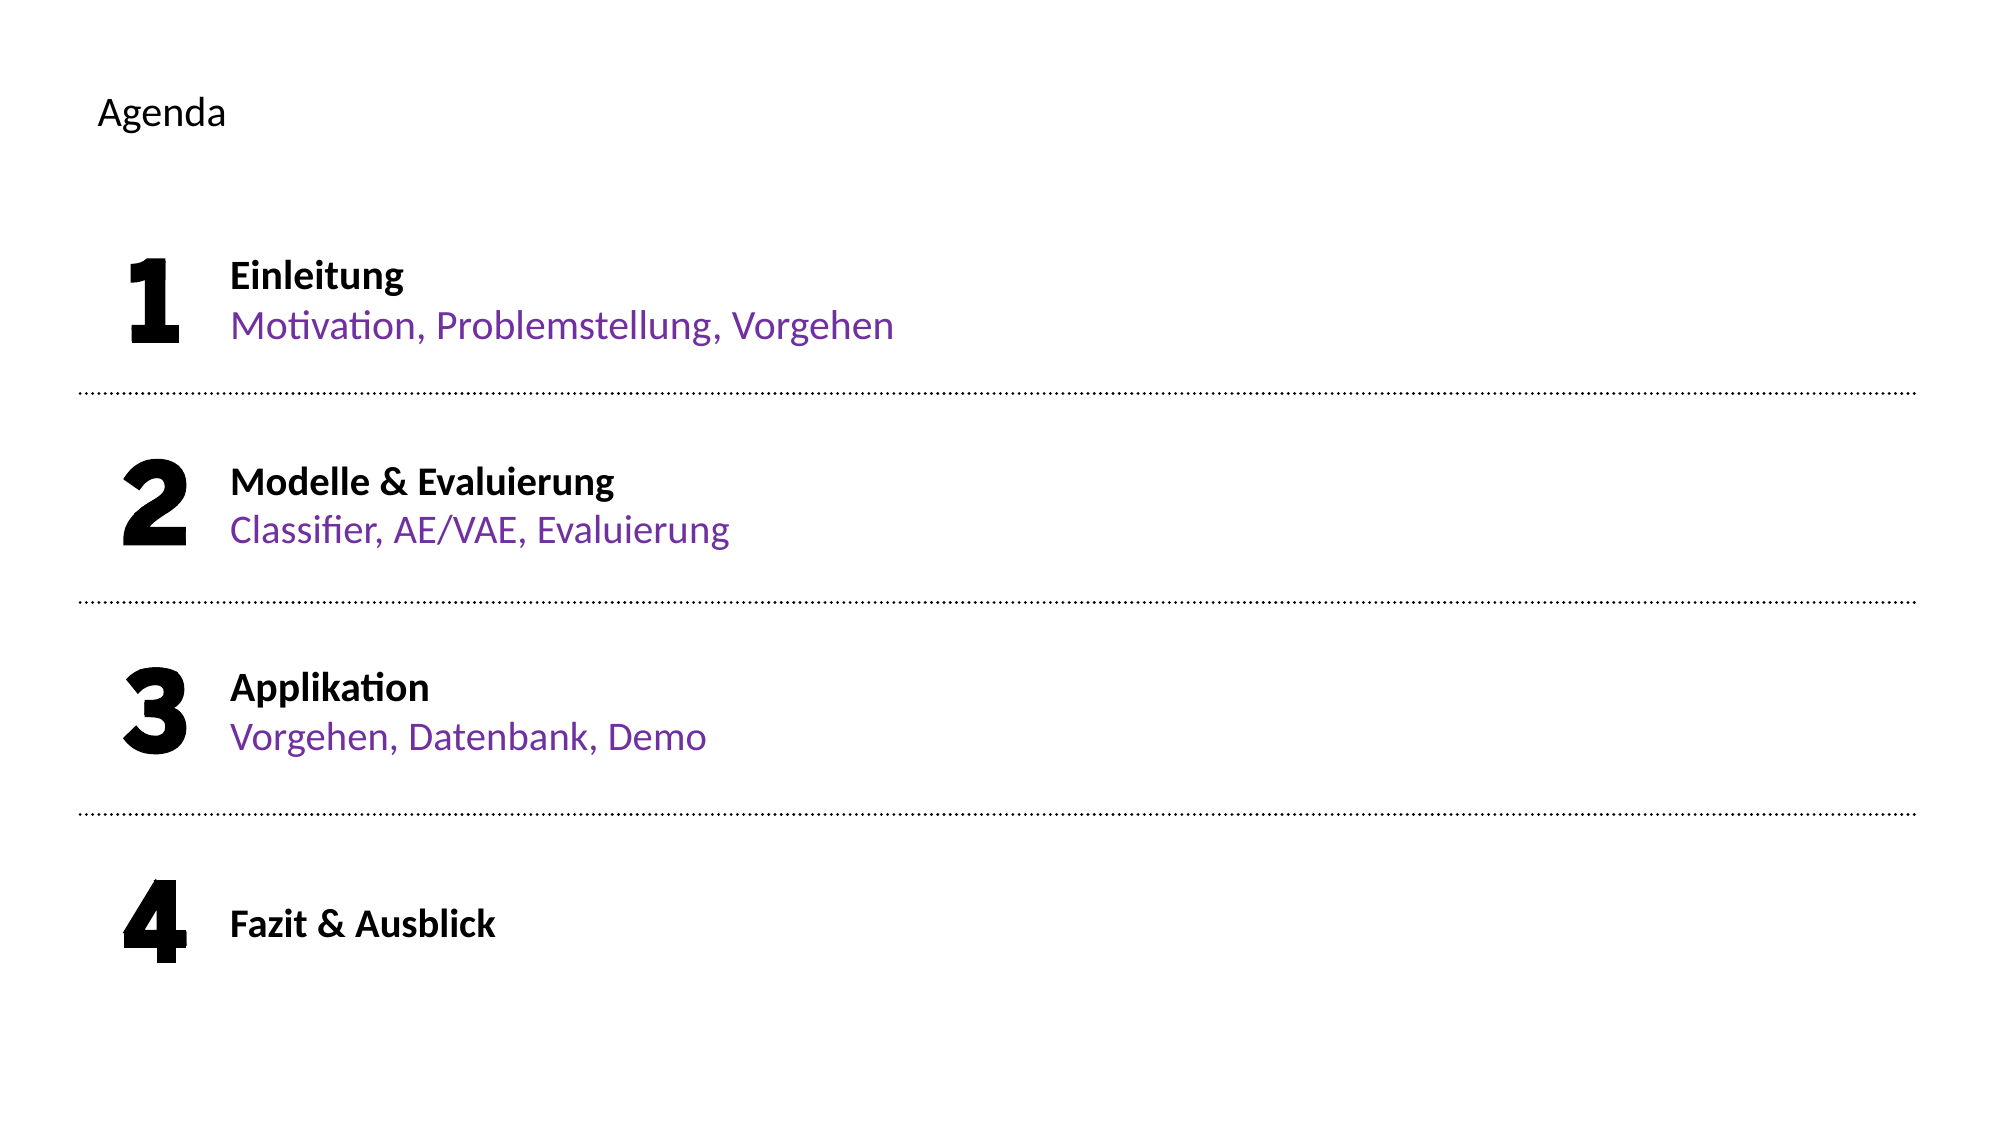

# Agenda
Einleitung
Motivation, Problemstellung, Vorgehen

Modelle & Evaluierung
Classifier, AE/VAE, Evaluierung

Applikation
Vorgehen, Datenbank, Demo

Fazit & Ausblick